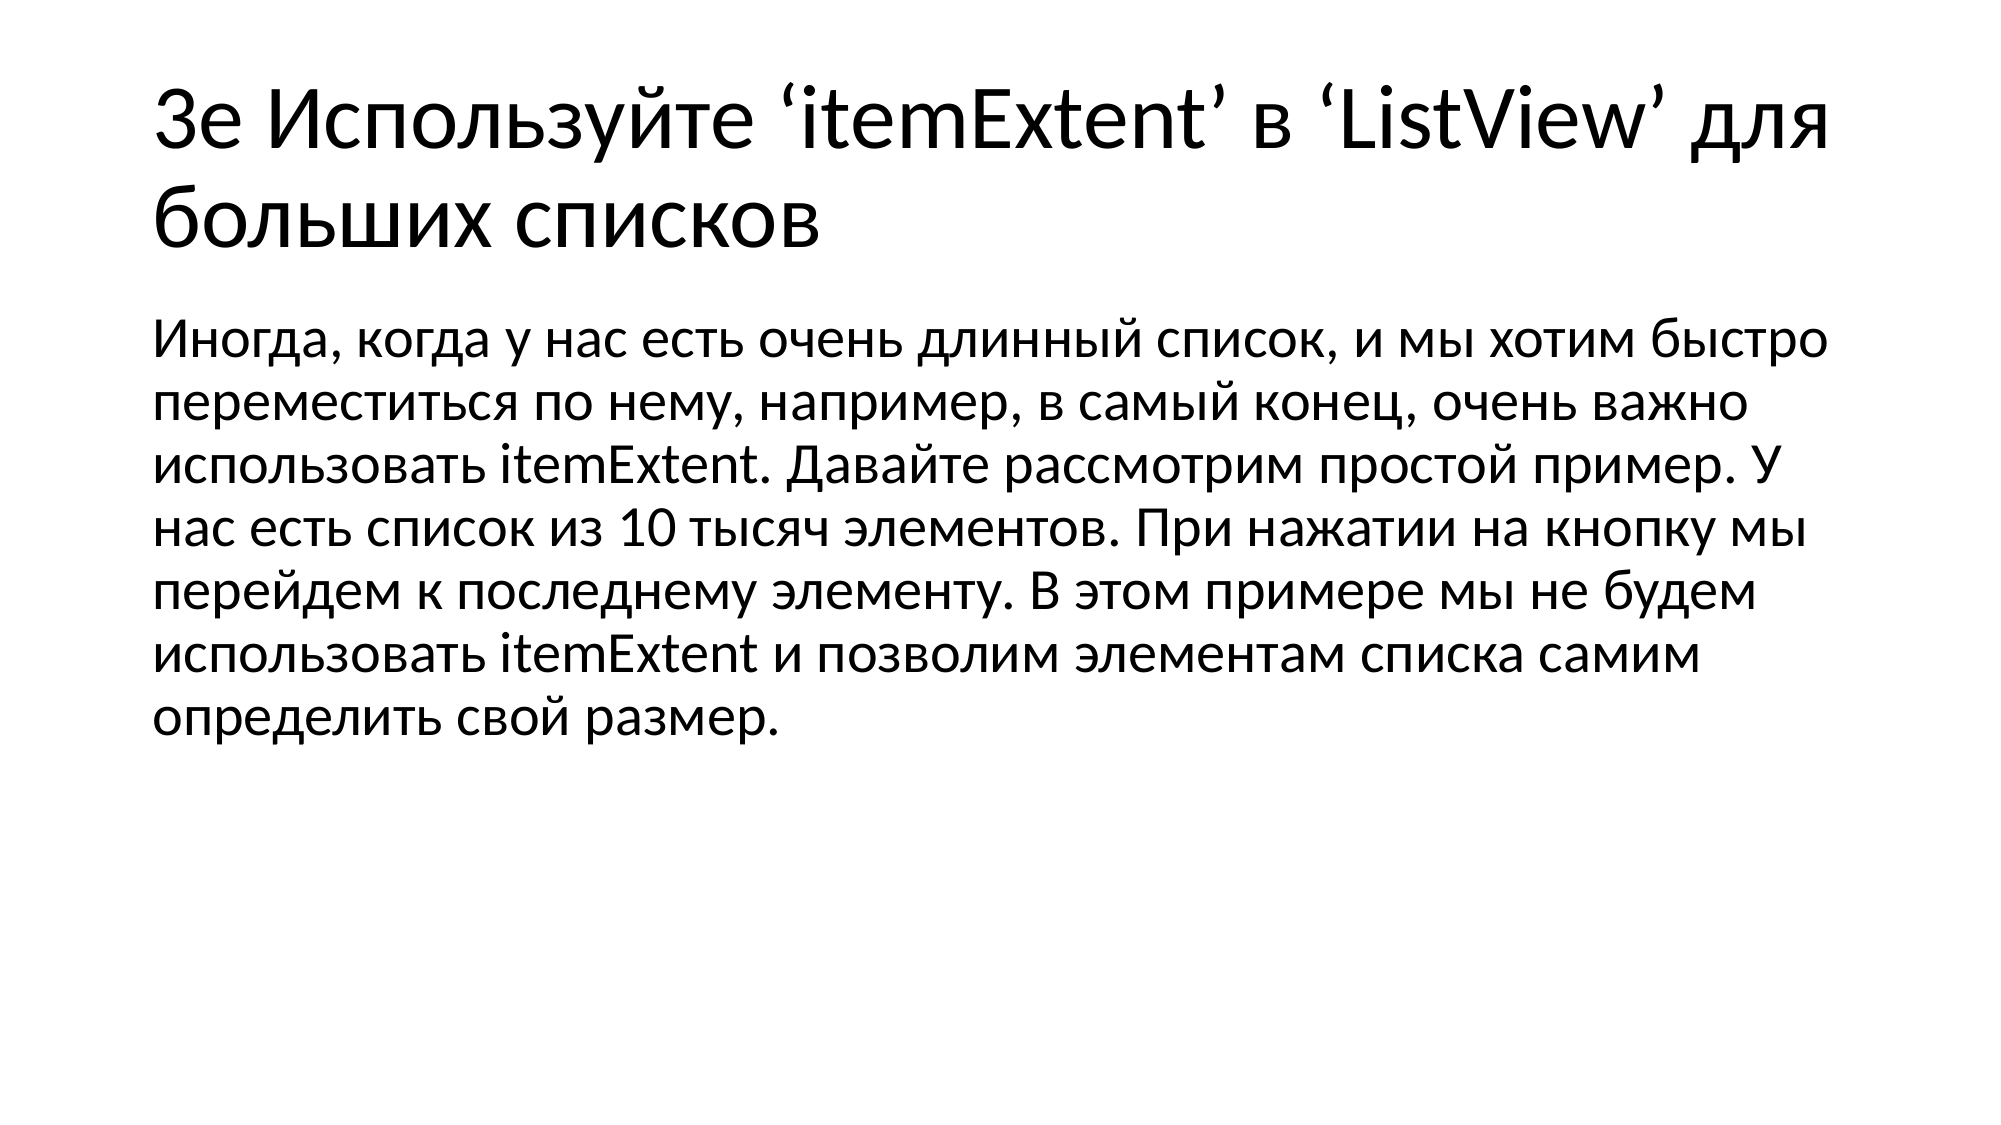

# 3е Используйте ‘itemExtent’ в ‘ListView’ для больших списков
Иногда, когда у нас есть очень длинный список, и мы хотим быстро переместиться по нему, например, в самый конец, очень важно использовать itemExtent. Давайте рассмотрим простой пример. У нас есть список из 10 тысяч элементов. При нажатии на кнопку мы перейдем к последнему элементу. В этом примере мы не будем использовать itemExtent и позволим элементам списка самим определить свой размер.